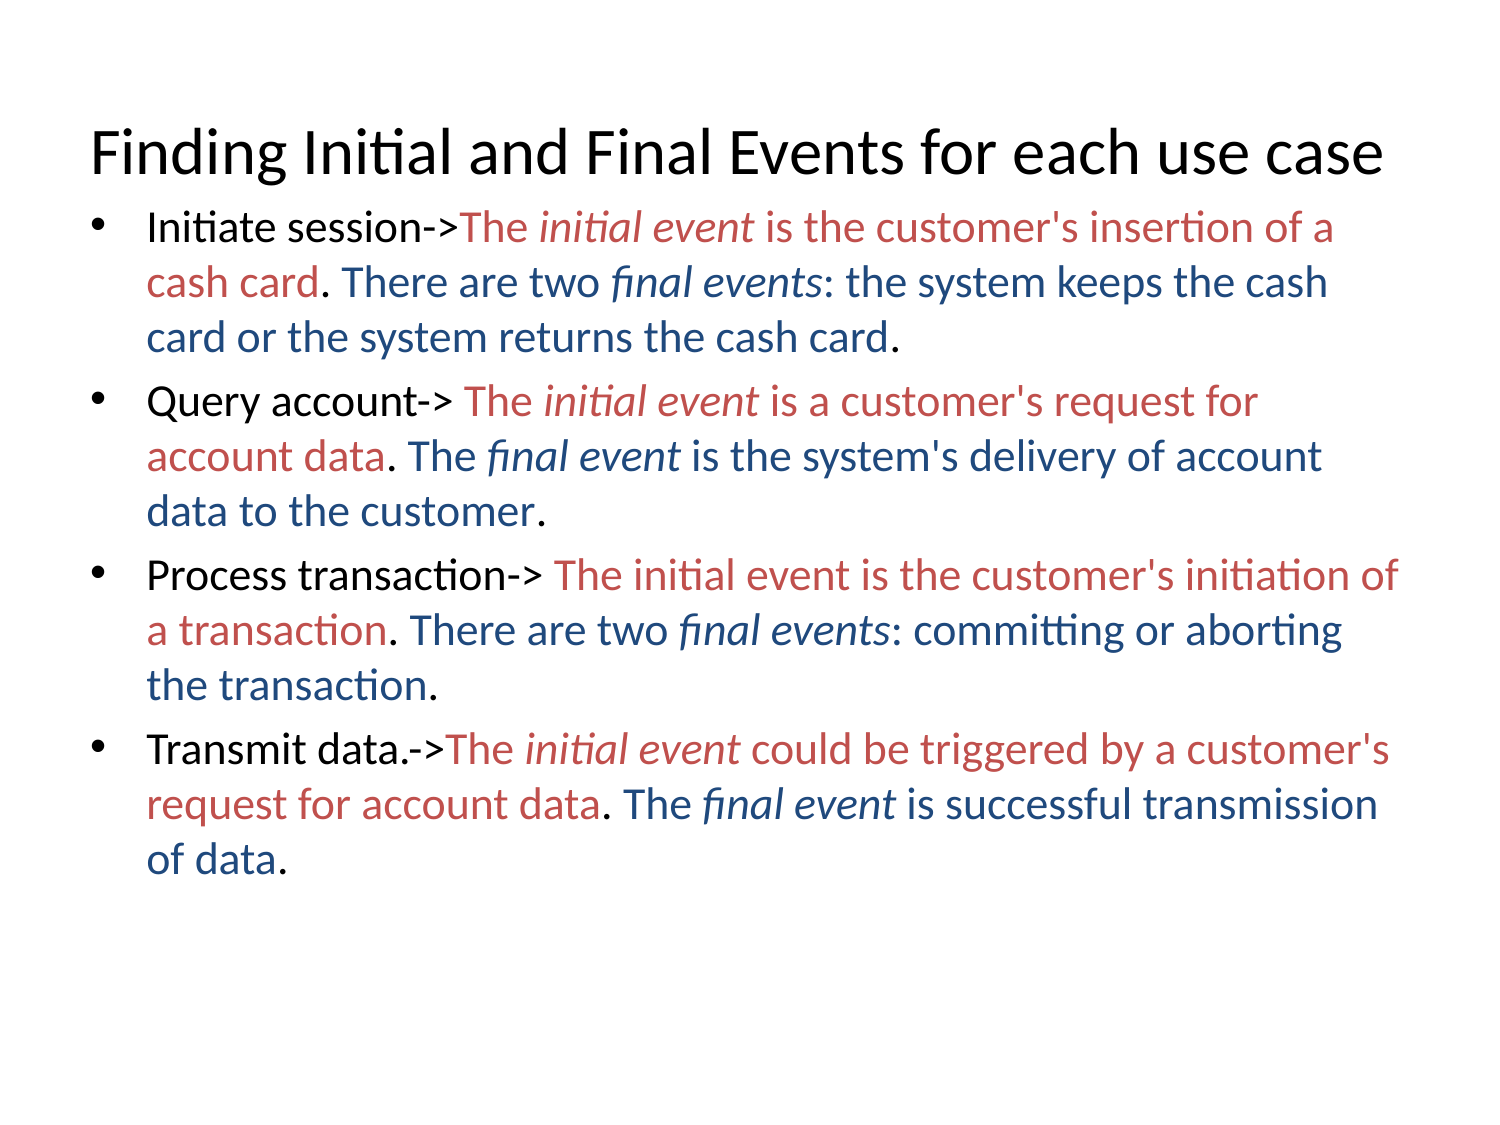

Finding Initial and Final Events for each use case
Initiate session->The initial event is the customer's insertion of a cash card. There are two final events: the system keeps the cash card or the system returns the cash card.
Query account-> The initial event is a customer's request for account data. The final event is the system's delivery of account data to the customer.
Process transaction-> The initial event is the customer's initiation of a transaction. There are two final events: committing or aborting the transaction.
Transmit data.->The initial event could be triggered by a customer's request for account data. The final event is successful transmission of data.